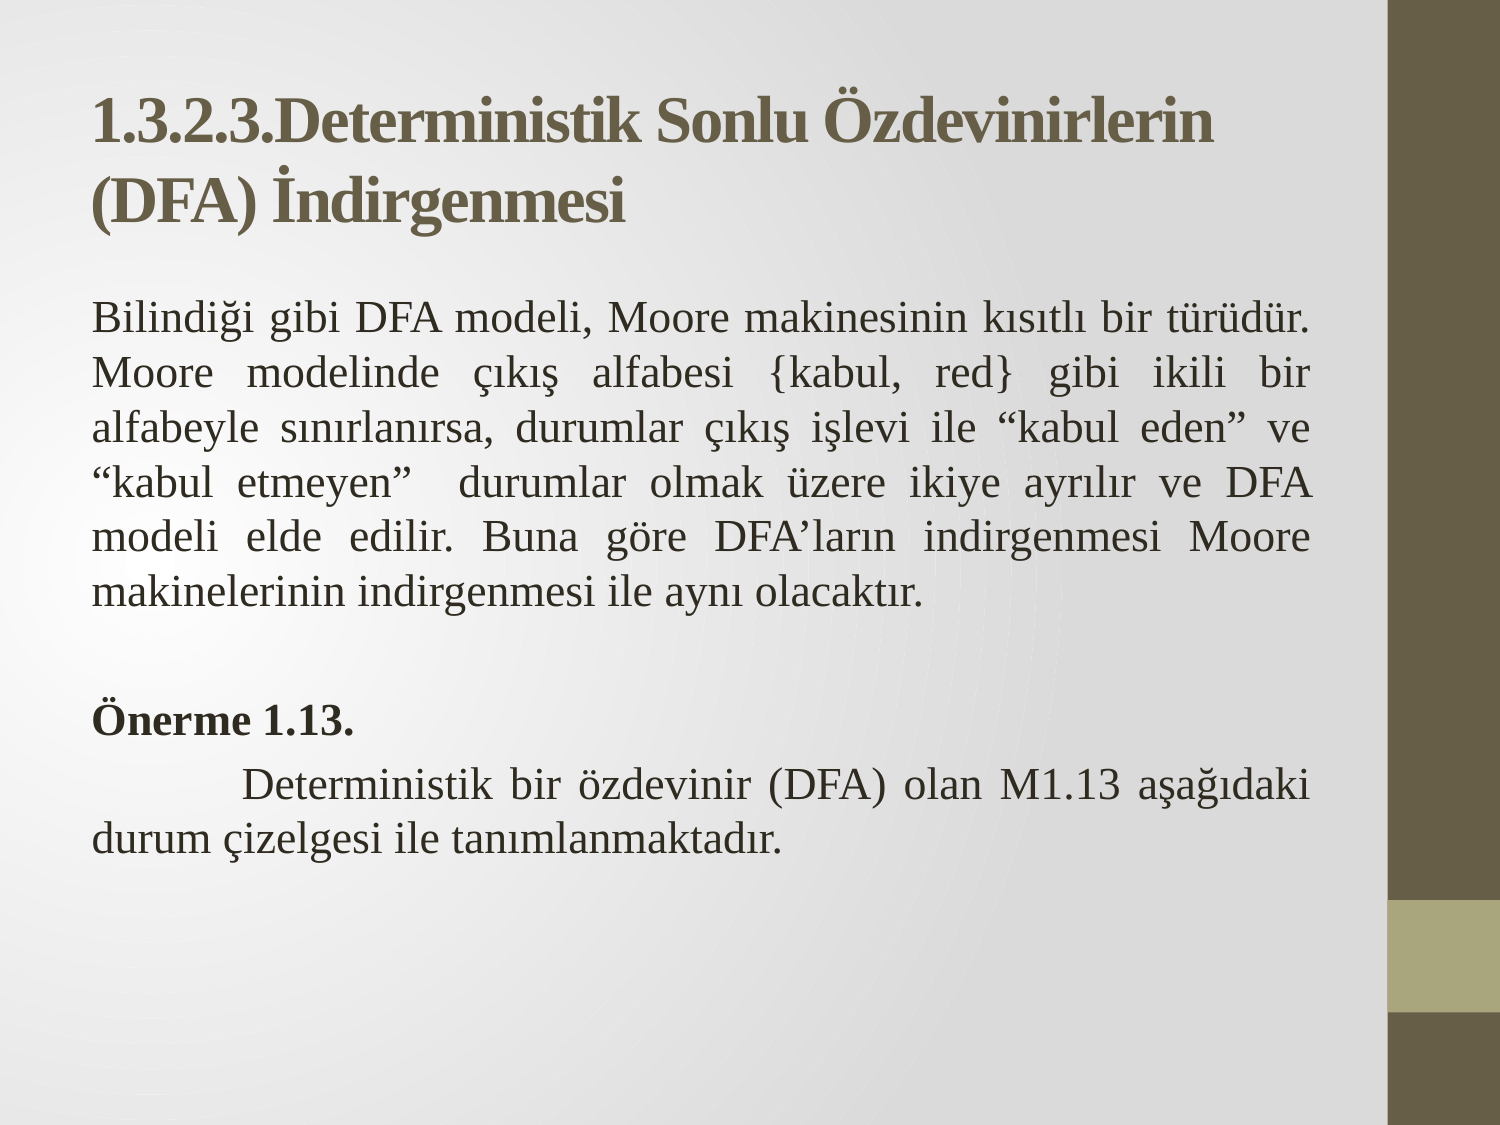

# 1.3.2.3.Deterministik Sonlu Özdevinirlerin (DFA) İndirgenmesi
Bilindiği gibi DFA modeli, Moore makinesinin kısıtlı bir türüdür. Moore modelinde çıkış alfabesi {kabul, red} gibi ikili bir alfabeyle sınırlanırsa, durumlar çıkış işlevi ile “kabul eden” ve “kabul etmeyen”  durumlar olmak üzere ikiye ayrılır ve DFA modeli elde edilir. Buna göre DFA’ların indirgenmesi Moore makinelerinin indirgenmesi ile aynı olacaktır.

Önerme 1.13.
	Deterministik bir özdevinir (DFA) olan M1.13 aşağıdaki durum çizelgesi ile tanımlanmaktadır.